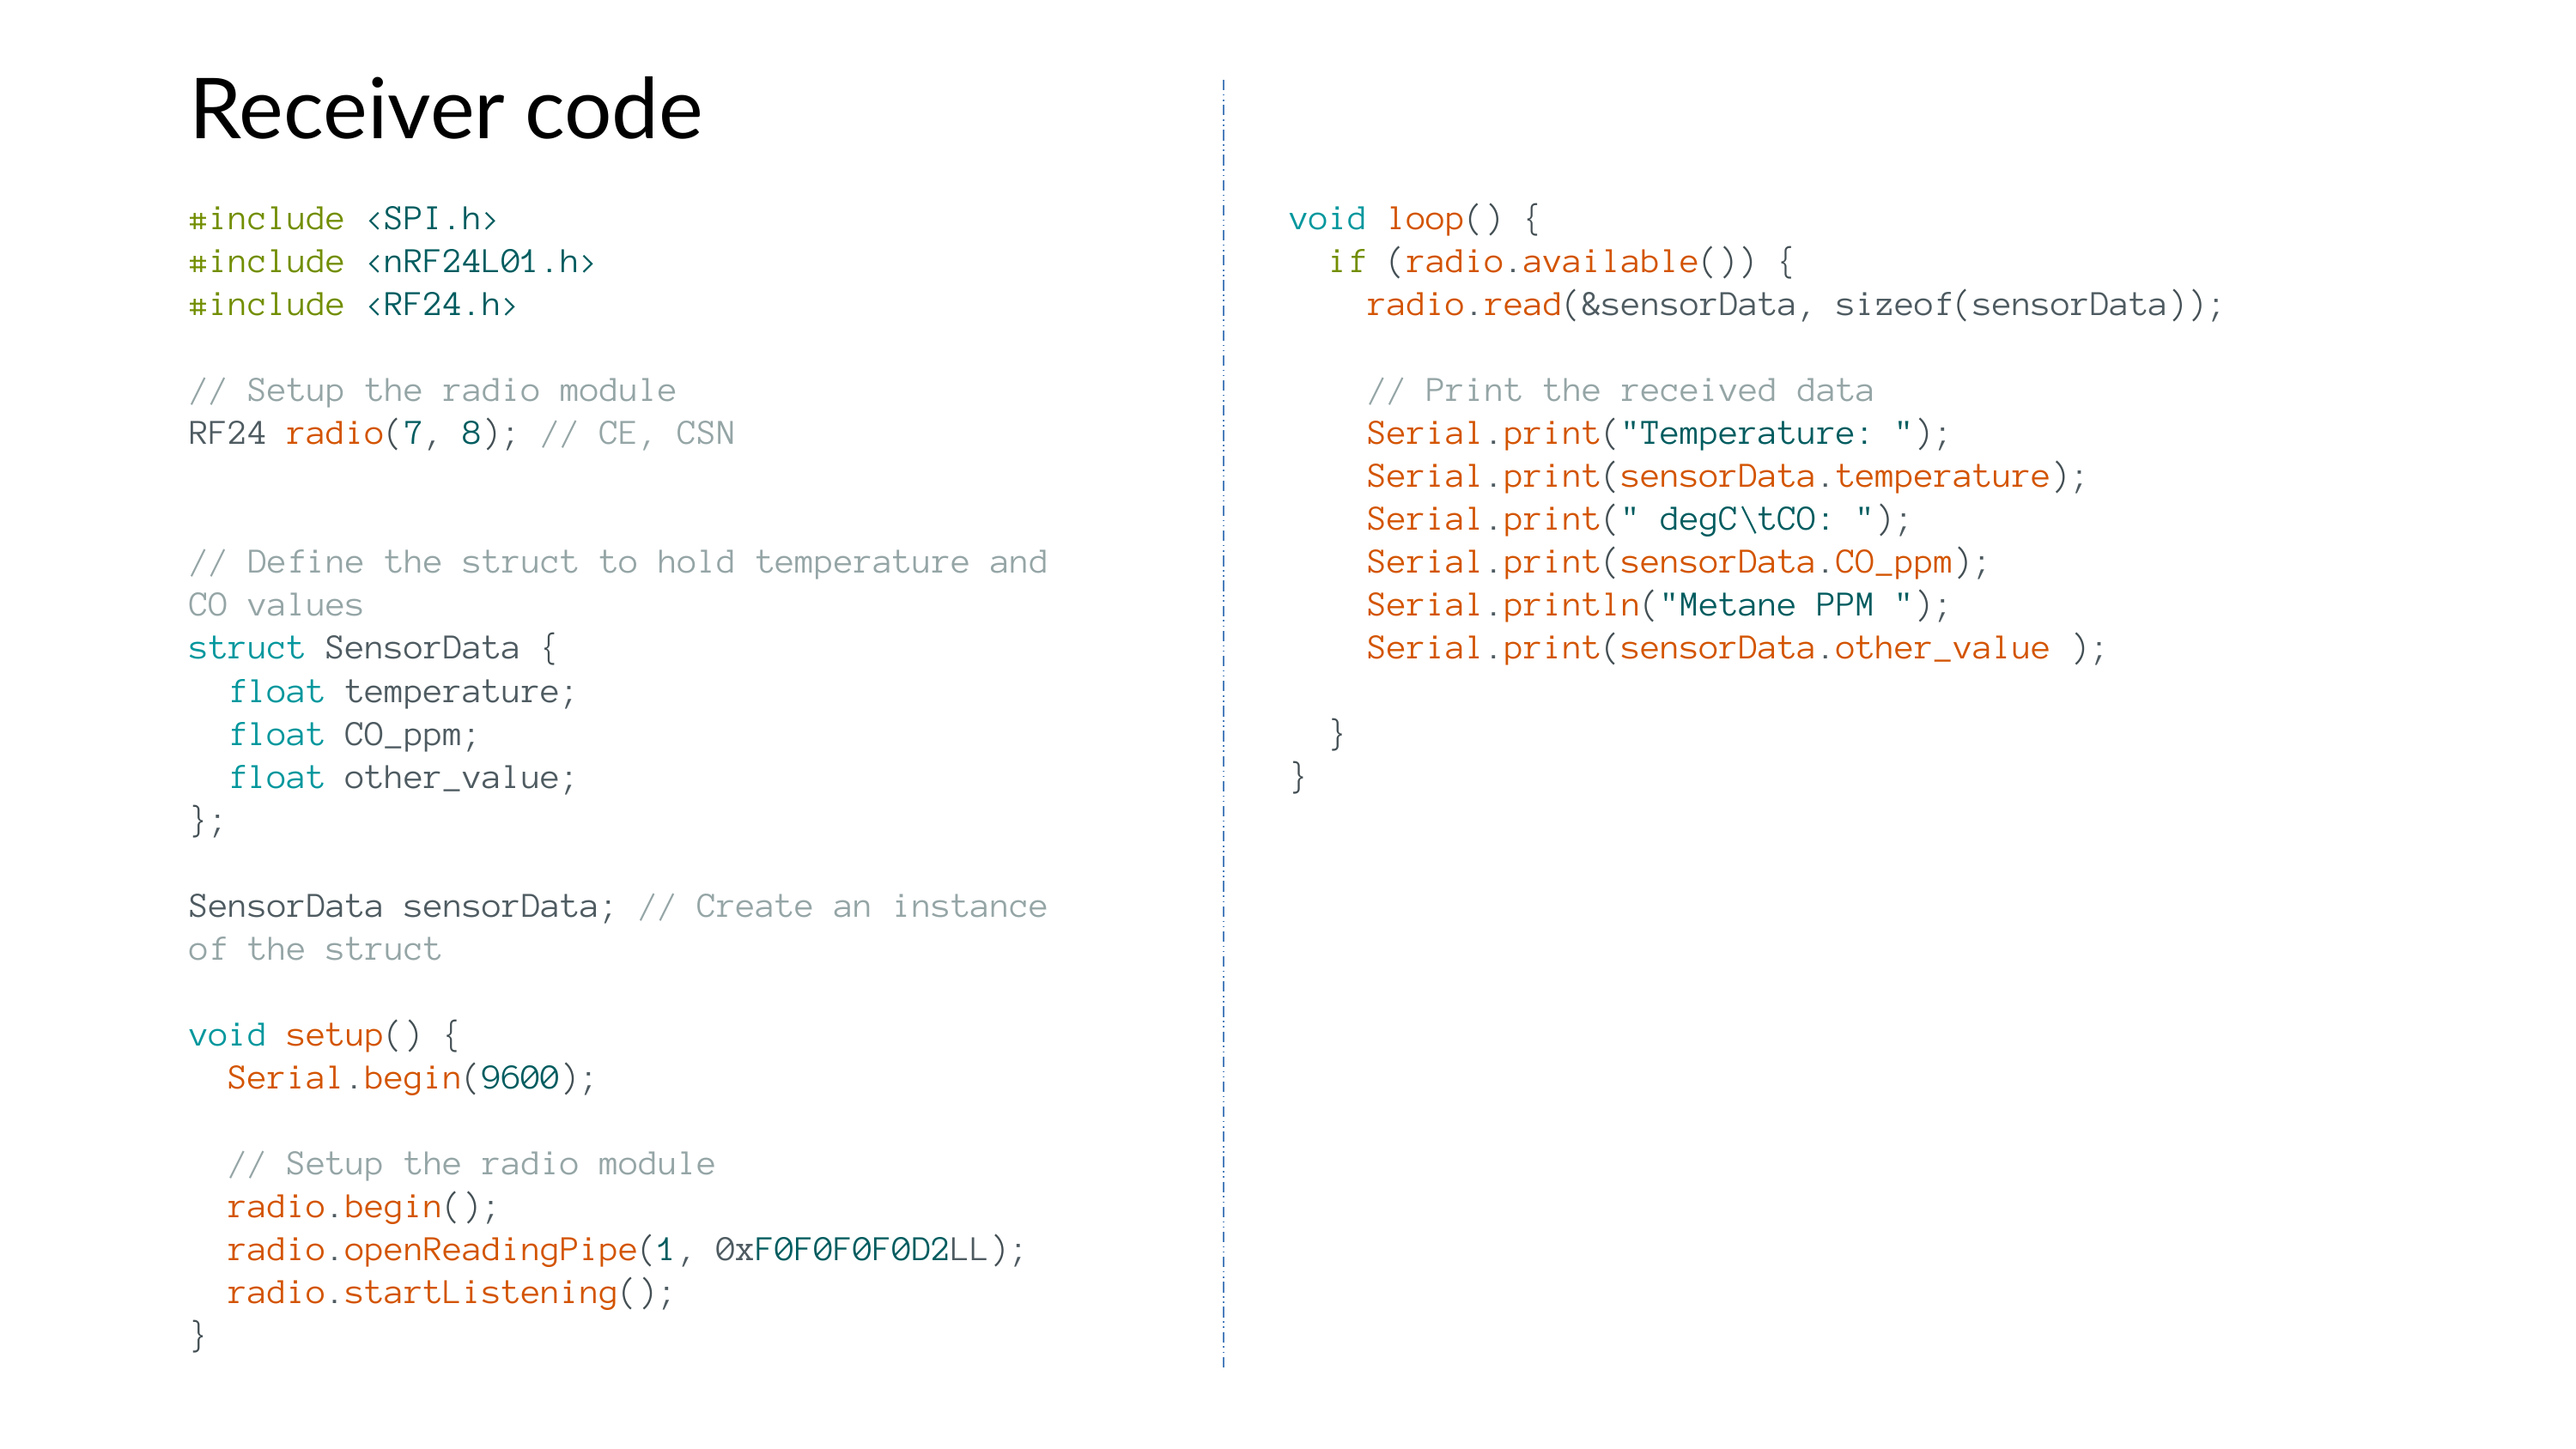

Receiver code
#include <SPI.h>
#include <nRF24L01.h>
#include <RF24.h>
// Setup the radio module
RF24 radio(7, 8); // CE, CSN
// Define the struct to hold temperature and CO values
struct SensorData {
  float temperature;
  float CO_ppm;
  float other_value;
};
SensorData sensorData; // Create an instance of the struct
void setup() {
  Serial.begin(9600);
  // Setup the radio module
  radio.begin();
  radio.openReadingPipe(1, 0xF0F0F0F0D2LL);
  radio.startListening();
}
void loop() {
  if (radio.available()) {
    radio.read(&sensorData, sizeof(sensorData));
    // Print the received data
    Serial.print("Temperature: ");
    Serial.print(sensorData.temperature);
    Serial.print(" degC\tCO: ");
    Serial.print(sensorData.CO_ppm);
    Serial.println("Metane PPM ");
    Serial.print(sensorData.other_value );

  }
}